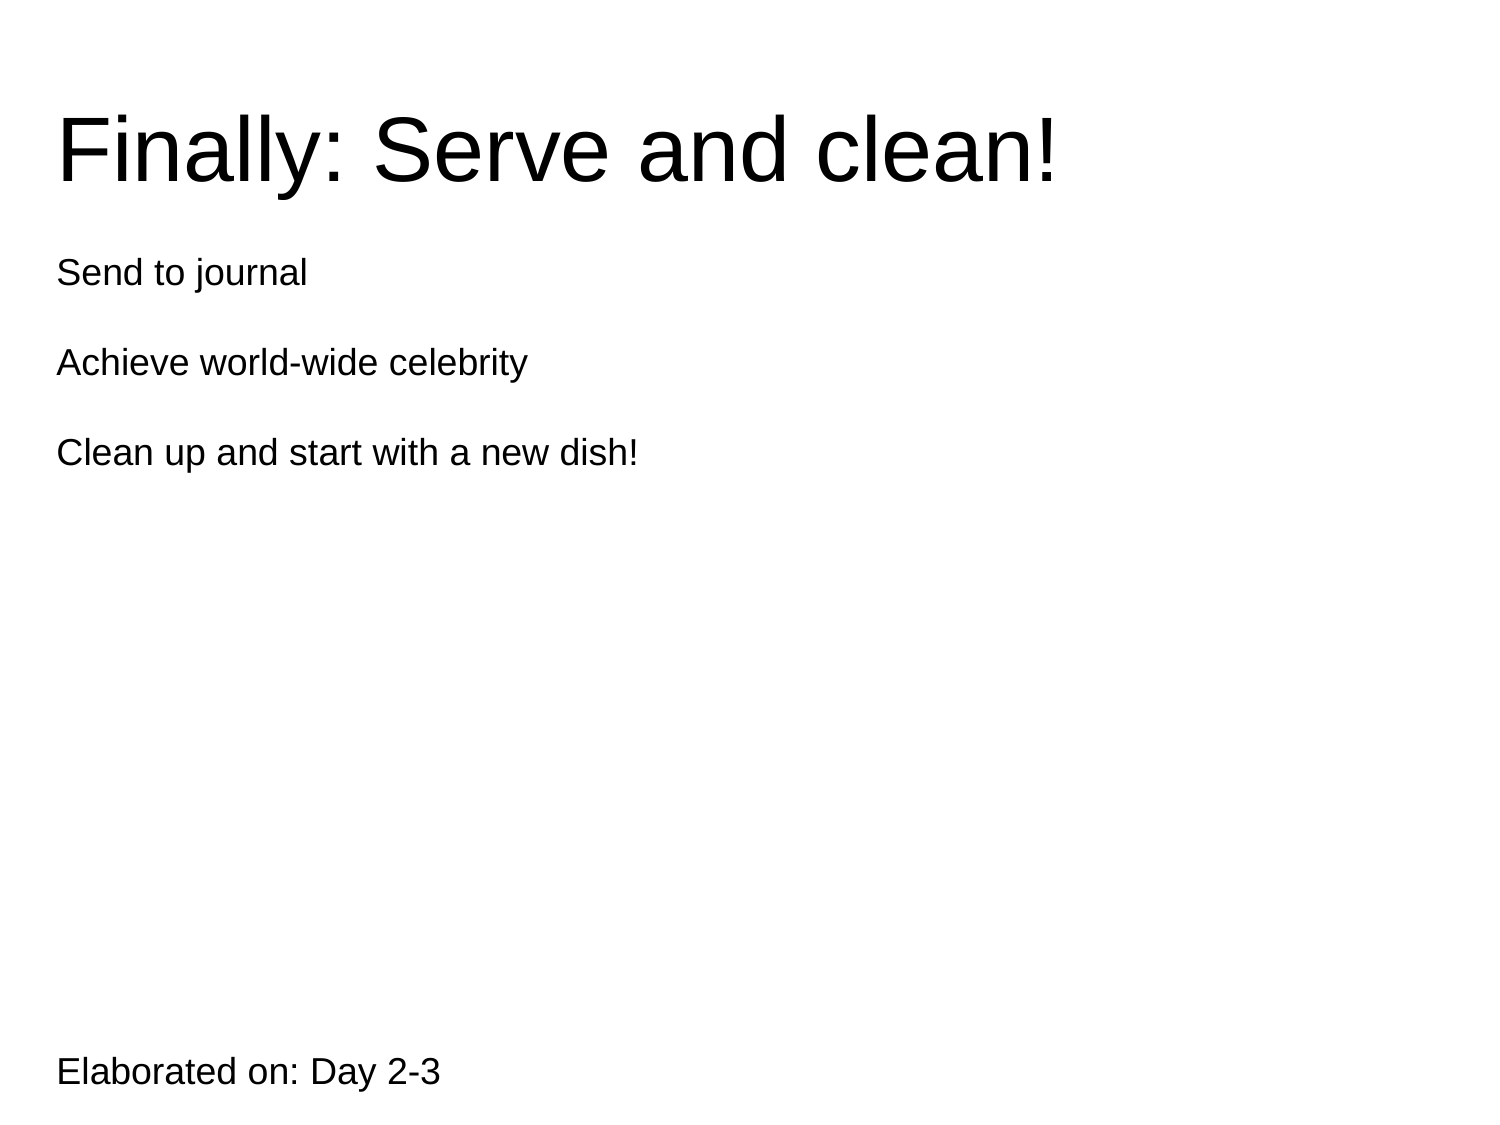

# Finally: Serve and clean!
Send to journal

Achieve world-wide celebrity

Clean up and start with a new dish!

Elaborated on: Day 2-3